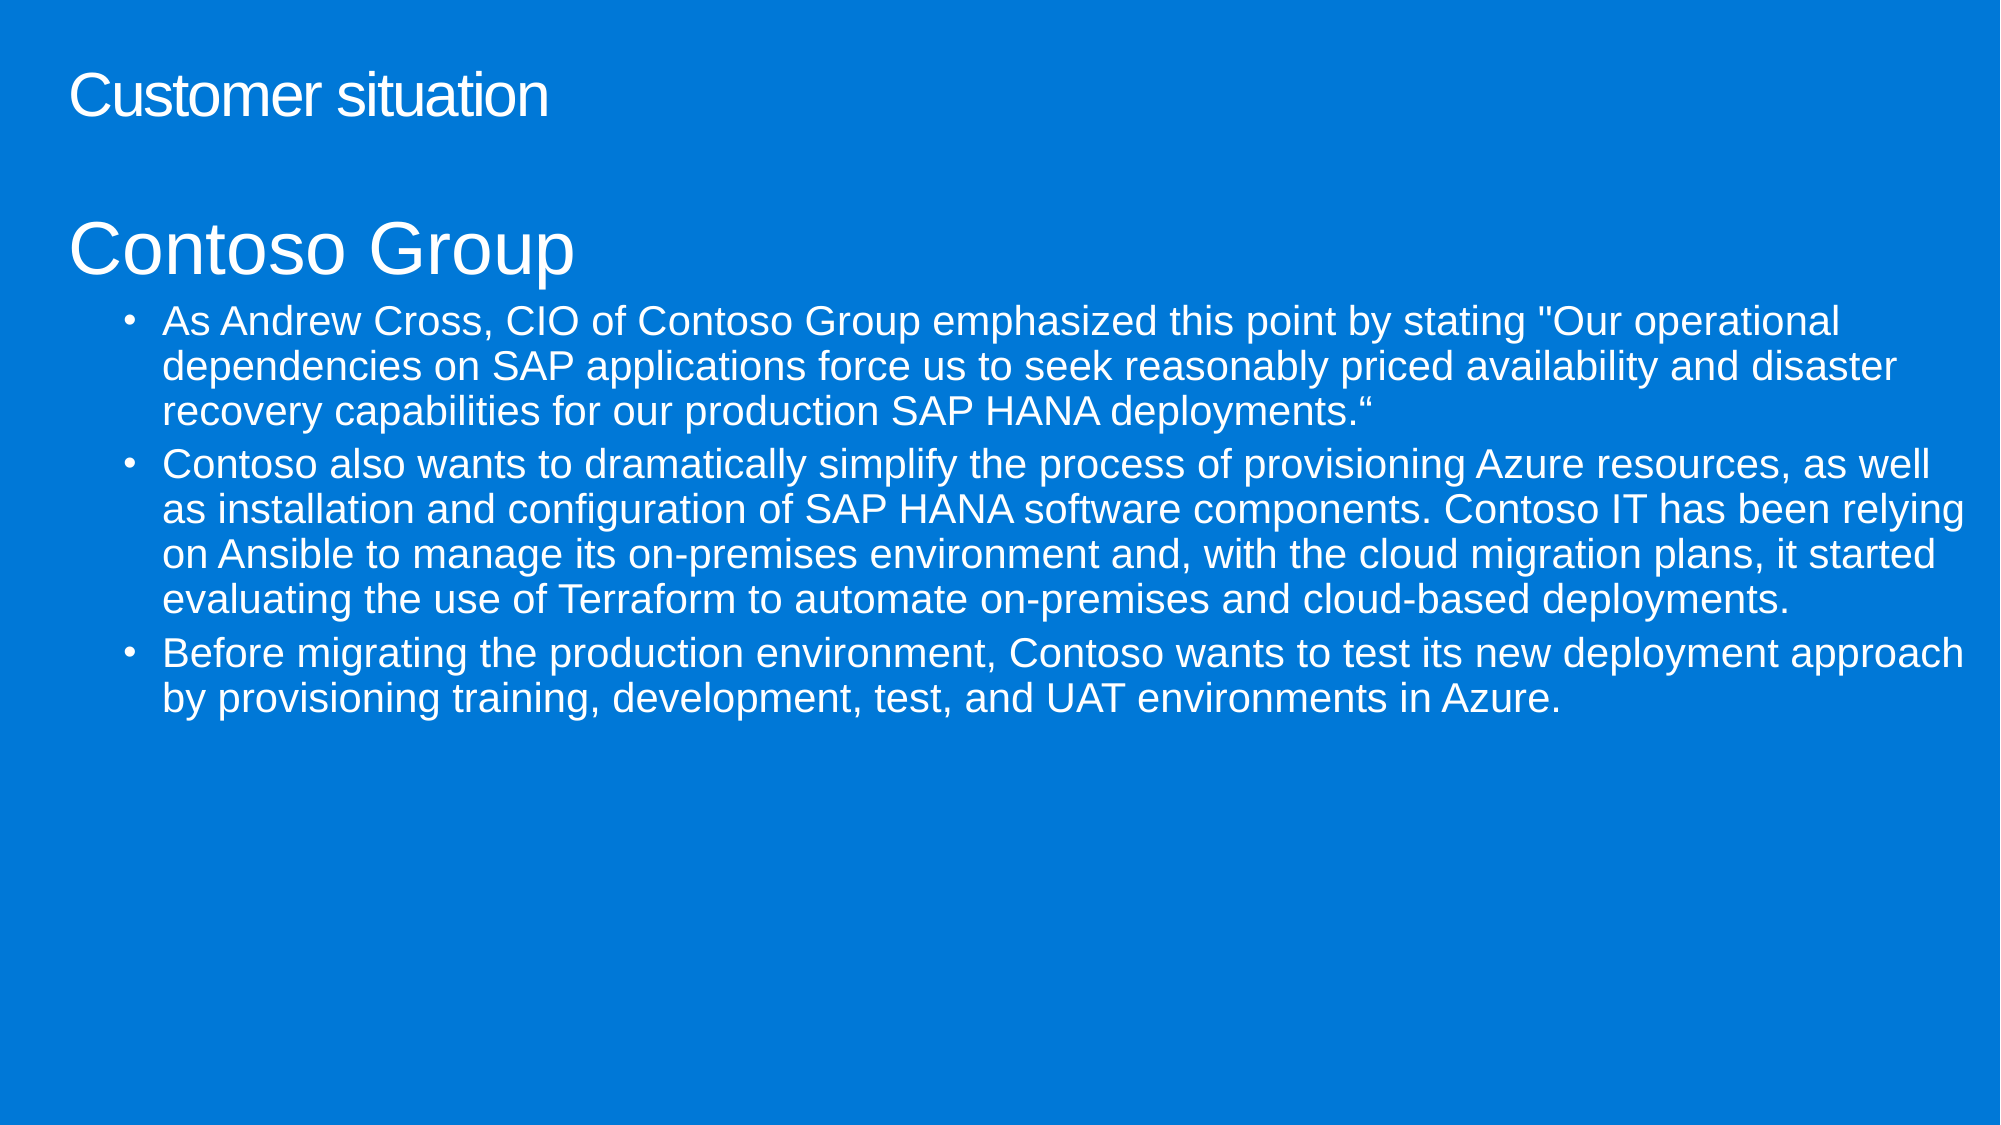

# Customer situation
Contoso Group
As Andrew Cross, CIO of Contoso Group emphasized this point by stating "Our operational dependencies on SAP applications force us to seek reasonably priced availability and disaster recovery capabilities for our production SAP HANA deployments.“
Contoso also wants to dramatically simplify the process of provisioning Azure resources, as well as installation and configuration of SAP HANA software components. Contoso IT has been relying on Ansible to manage its on-premises environment and, with the cloud migration plans, it started evaluating the use of Terraform to automate on-premises and cloud-based deployments.
Before migrating the production environment, Contoso wants to test its new deployment approach by provisioning training, development, test, and UAT environments in Azure.